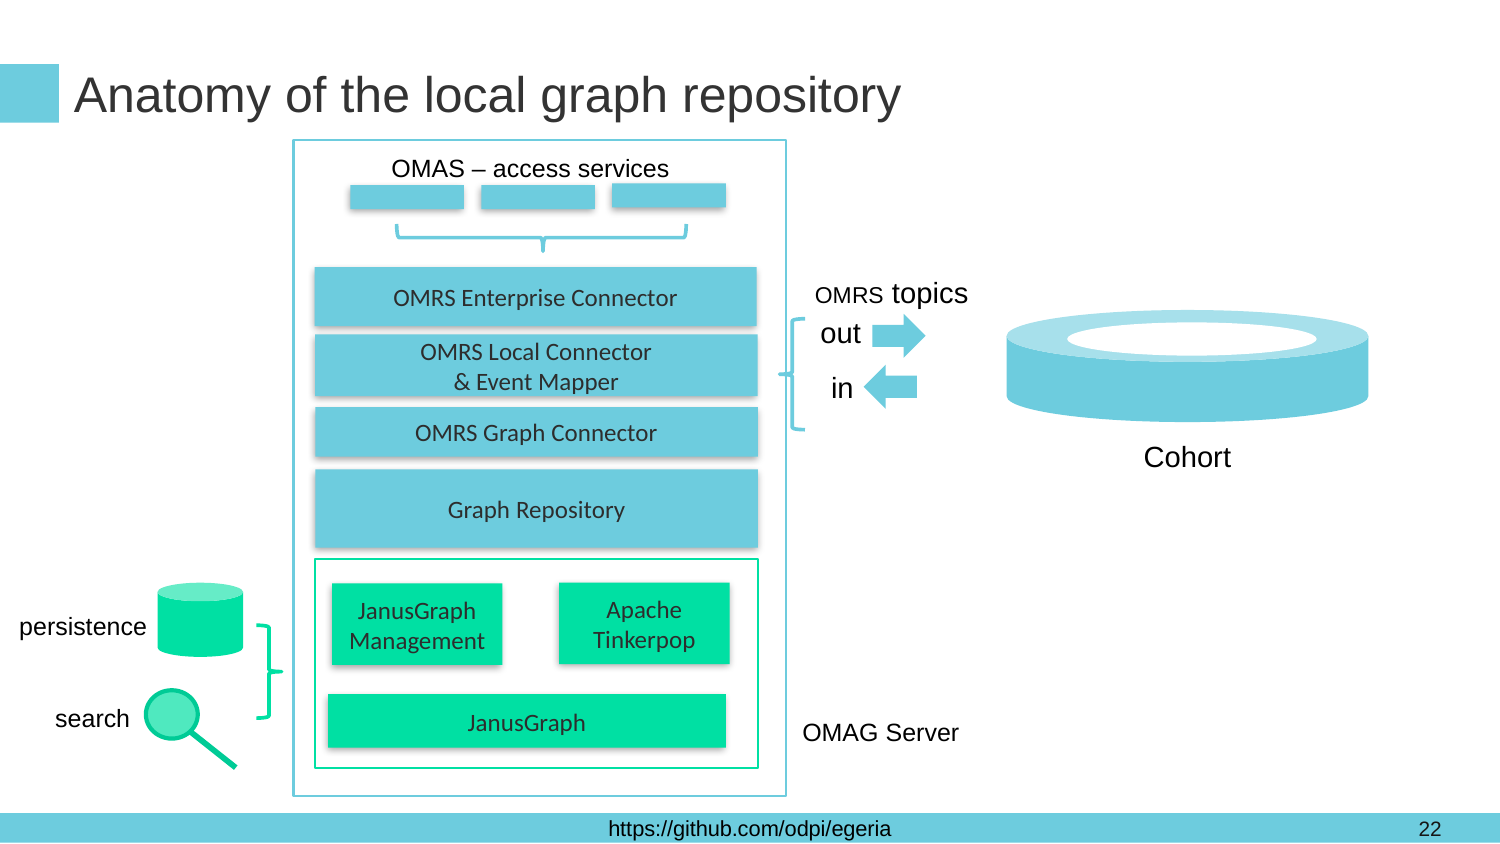

# Anatomy of the local graph repository

OMAS – access services

OMRS Enterprise Connector
OMRS topics
out

in

Cohort
OMRS Local Connector
& Event Mapper
OMRS Graph Connector
Graph Repository

Apache Tinkerpop
JanusGraph Management
persistence

JanusGraph
search
OMAG Server
22